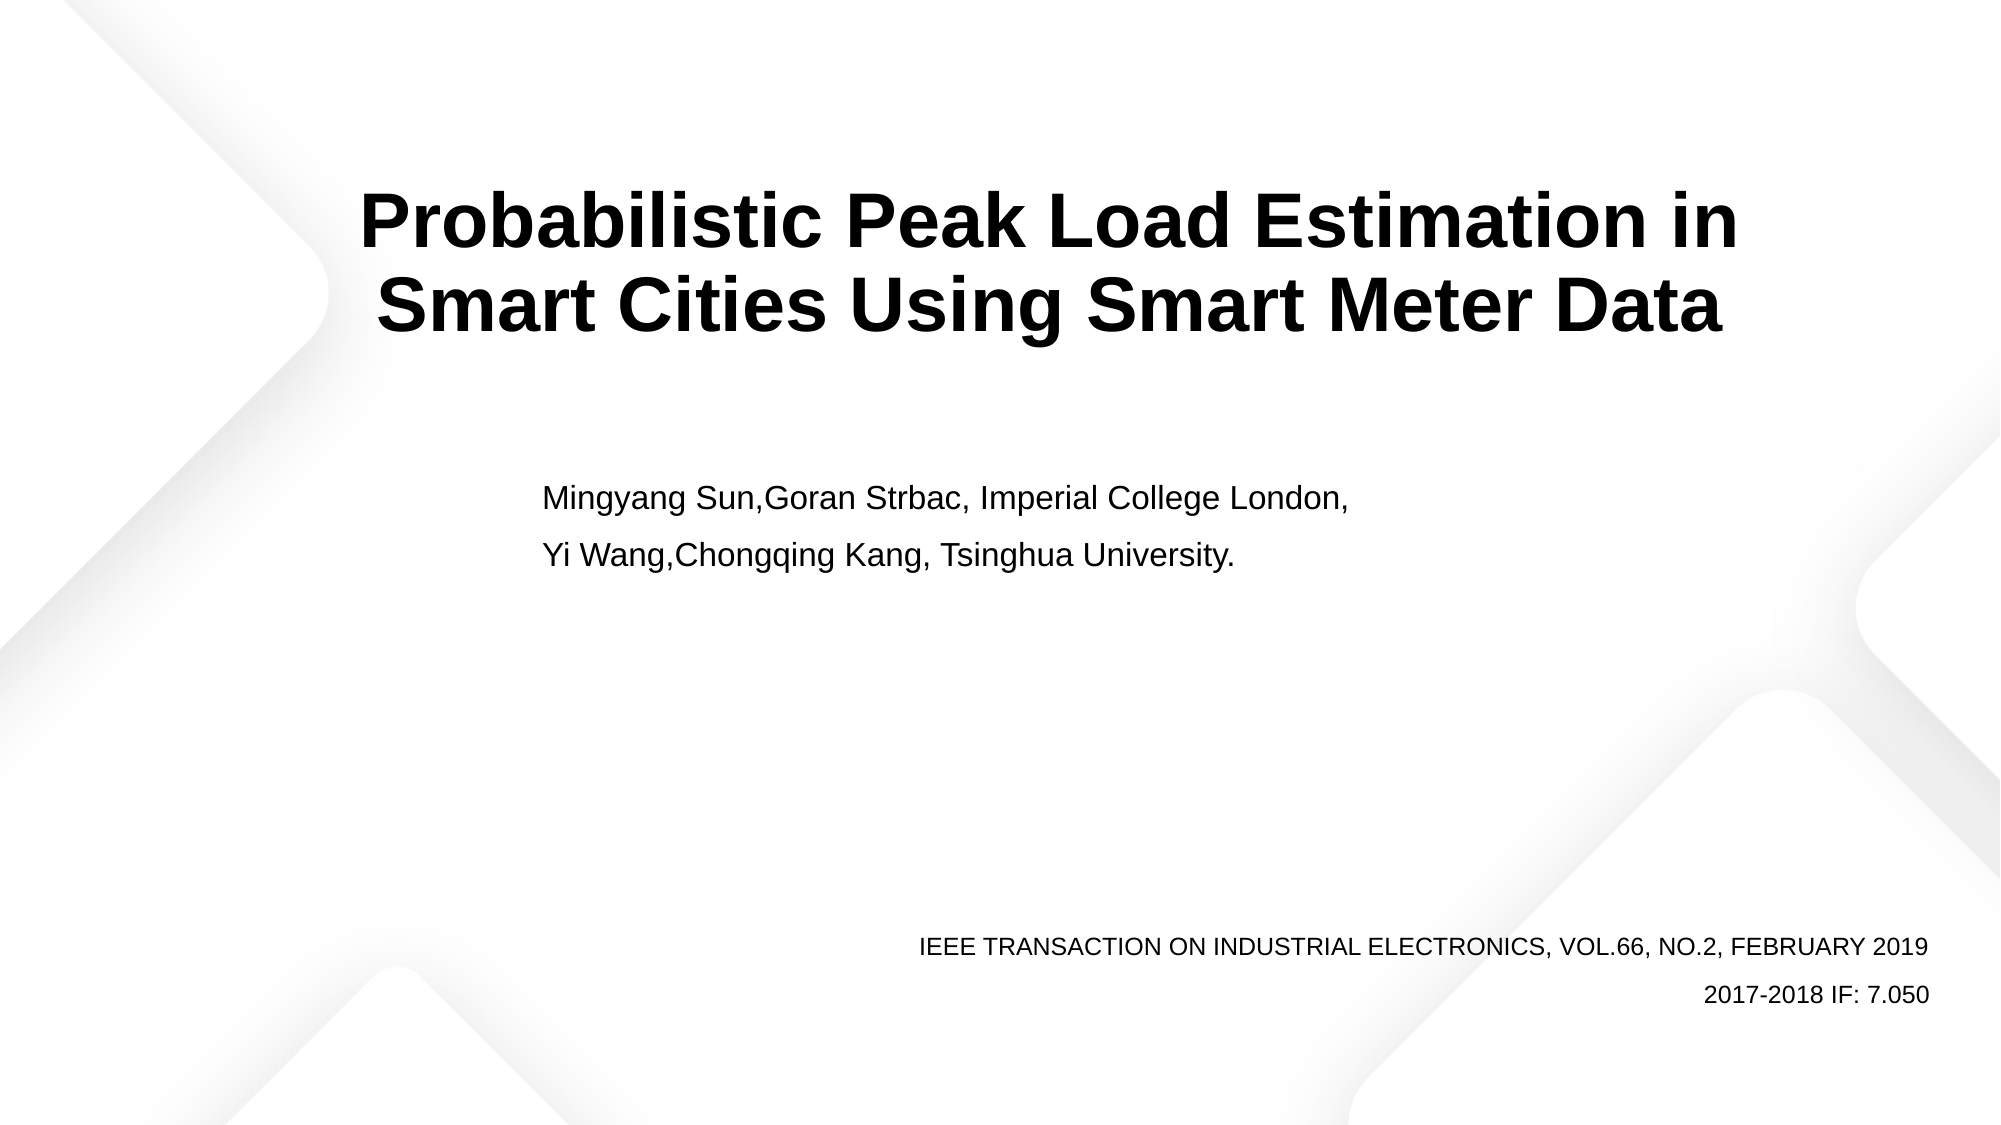

# Probabilistic Peak Load Estimation in Smart Cities Using Smart Meter Data
Mingyang Sun,Goran Strbac, Imperial College London,
Yi Wang,Chongqing Kang, Tsinghua University.
IEEE TRANSACTION ON INDUSTRIAL ELECTRONICS, VOL.66, NO.2, FEBRUARY 2019
		2017-2018 IF: 7.050